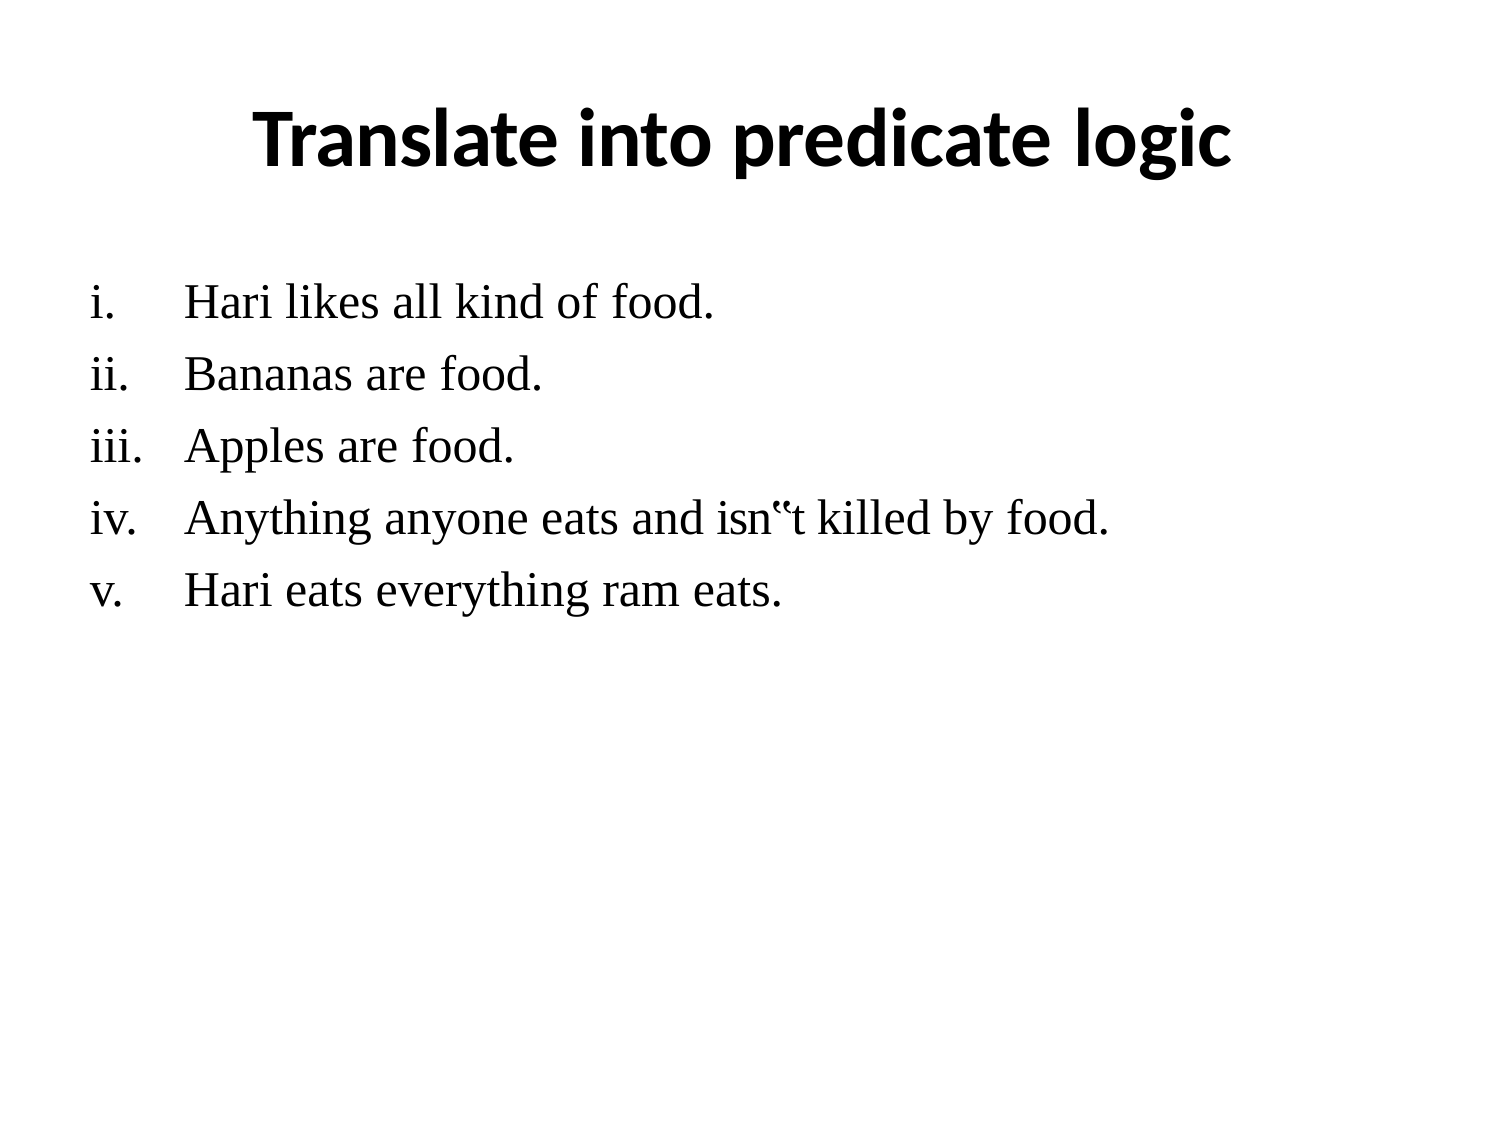

# Translate into predicate logic
Hari likes all kind of food.
Bananas are food.
Apples are food.
Anything anyone eats and isn‟t killed by food.
Hari eats everything ram eats.